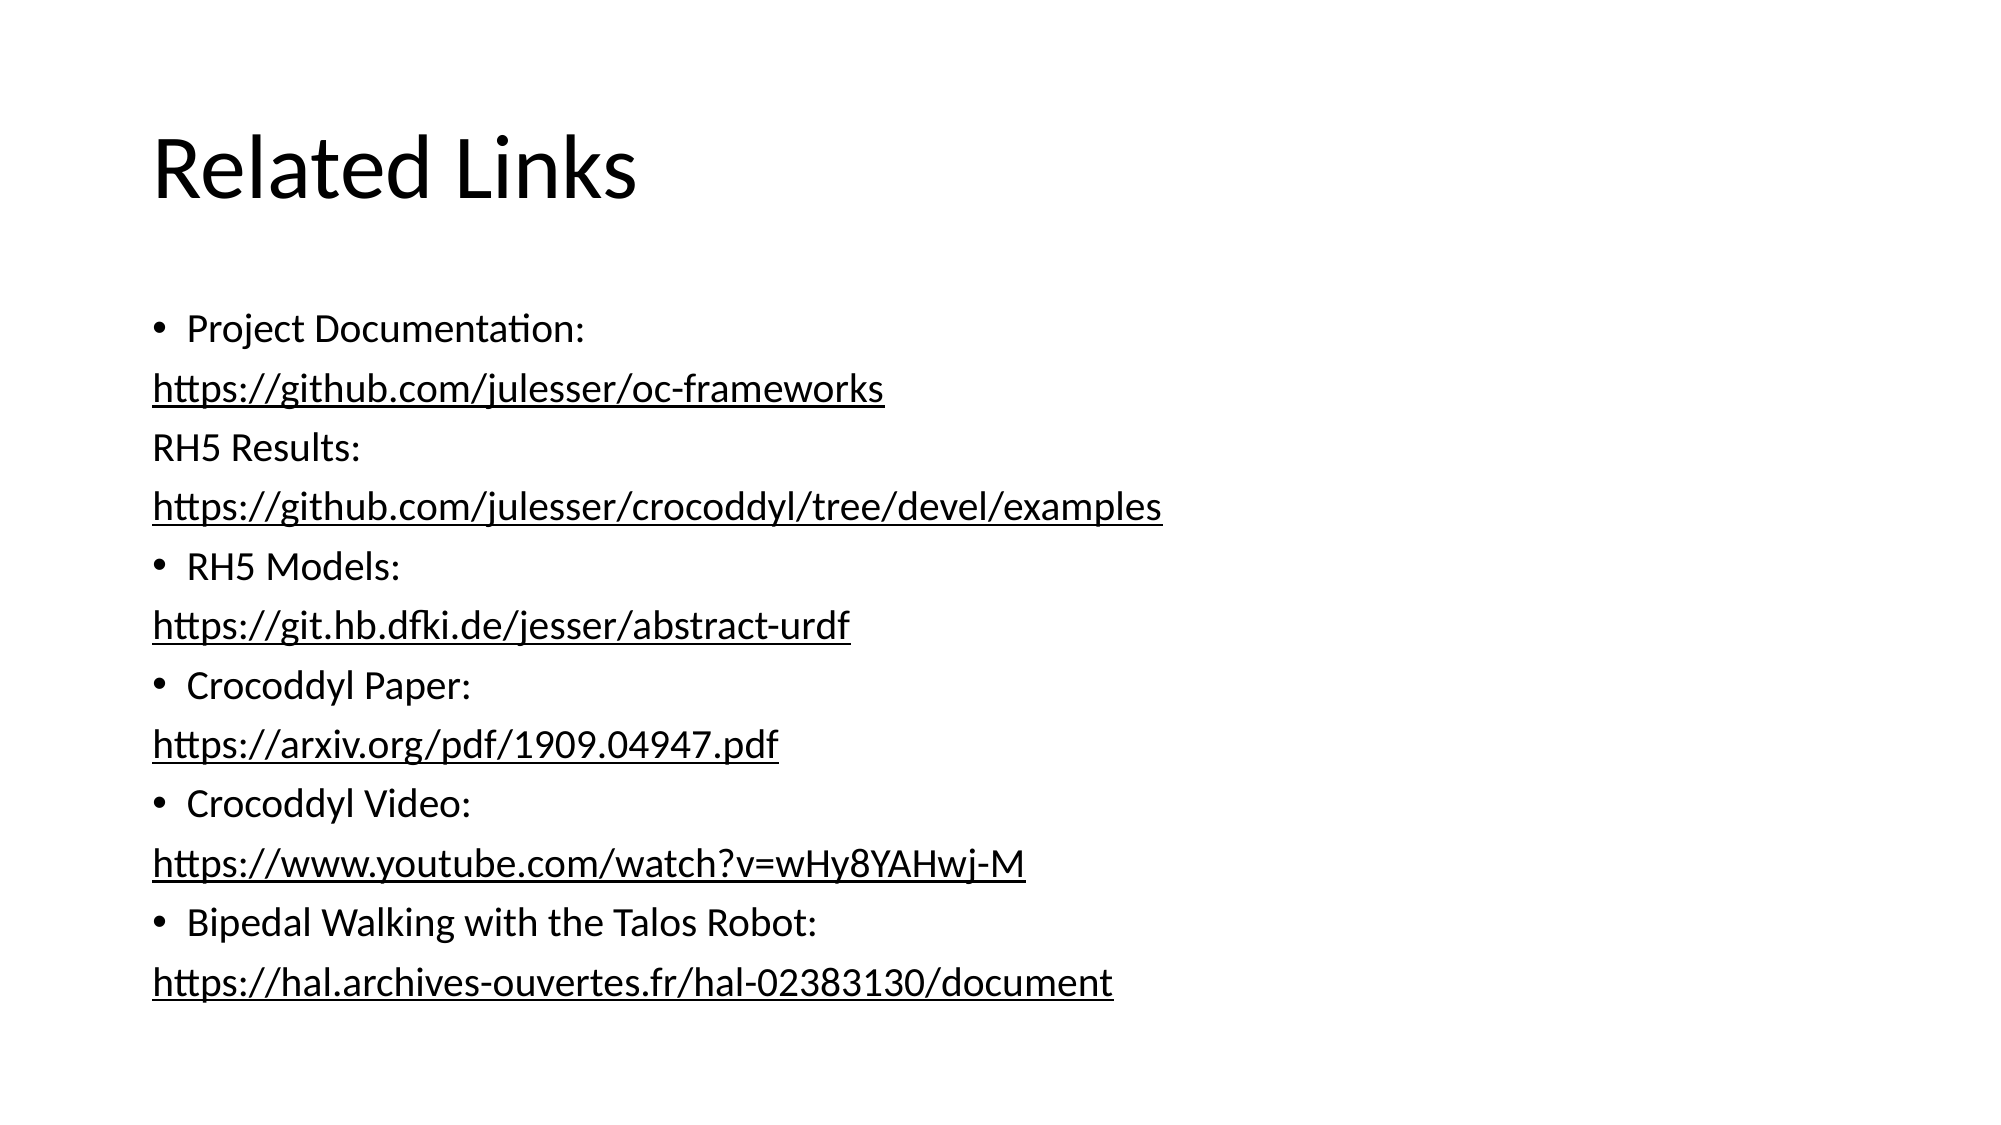

# Related Links
Project Documentation:
https://github.com/julesser/oc-frameworks
RH5 Results:
https://github.com/julesser/crocoddyl/tree/devel/examples
RH5 Models:
https://git.hb.dfki.de/jesser/abstract-urdf
Crocoddyl Paper:
https://arxiv.org/pdf/1909.04947.pdf
Crocoddyl Video:
https://www.youtube.com/watch?v=wHy8YAHwj-M
Bipedal Walking with the Talos Robot:
https://hal.archives-ouvertes.fr/hal-02383130/document